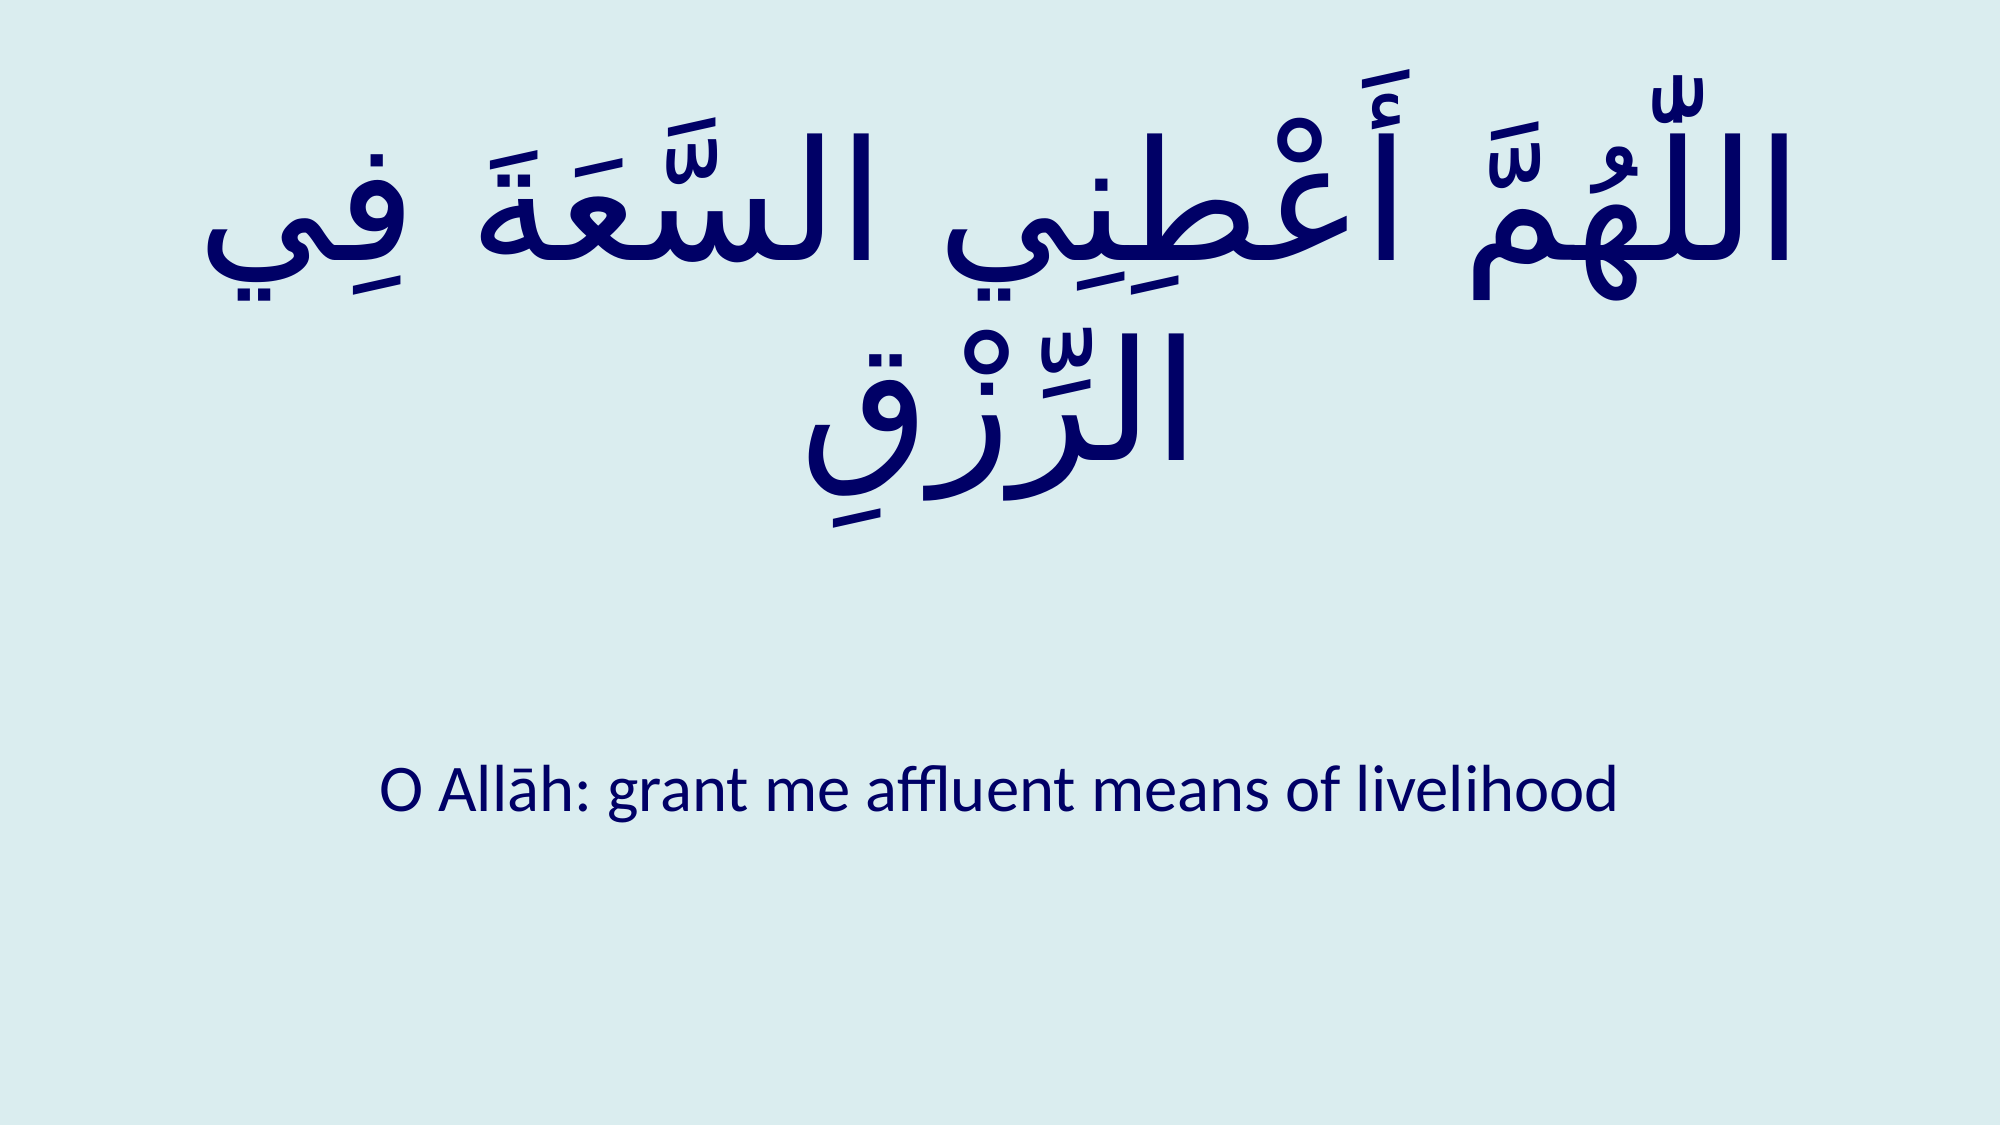

# اللّٰهُمَّ أَعْطِنِي السَّعَةَ فِي الرِّزْقِ
O Allāh: grant me affluent means of livelihood